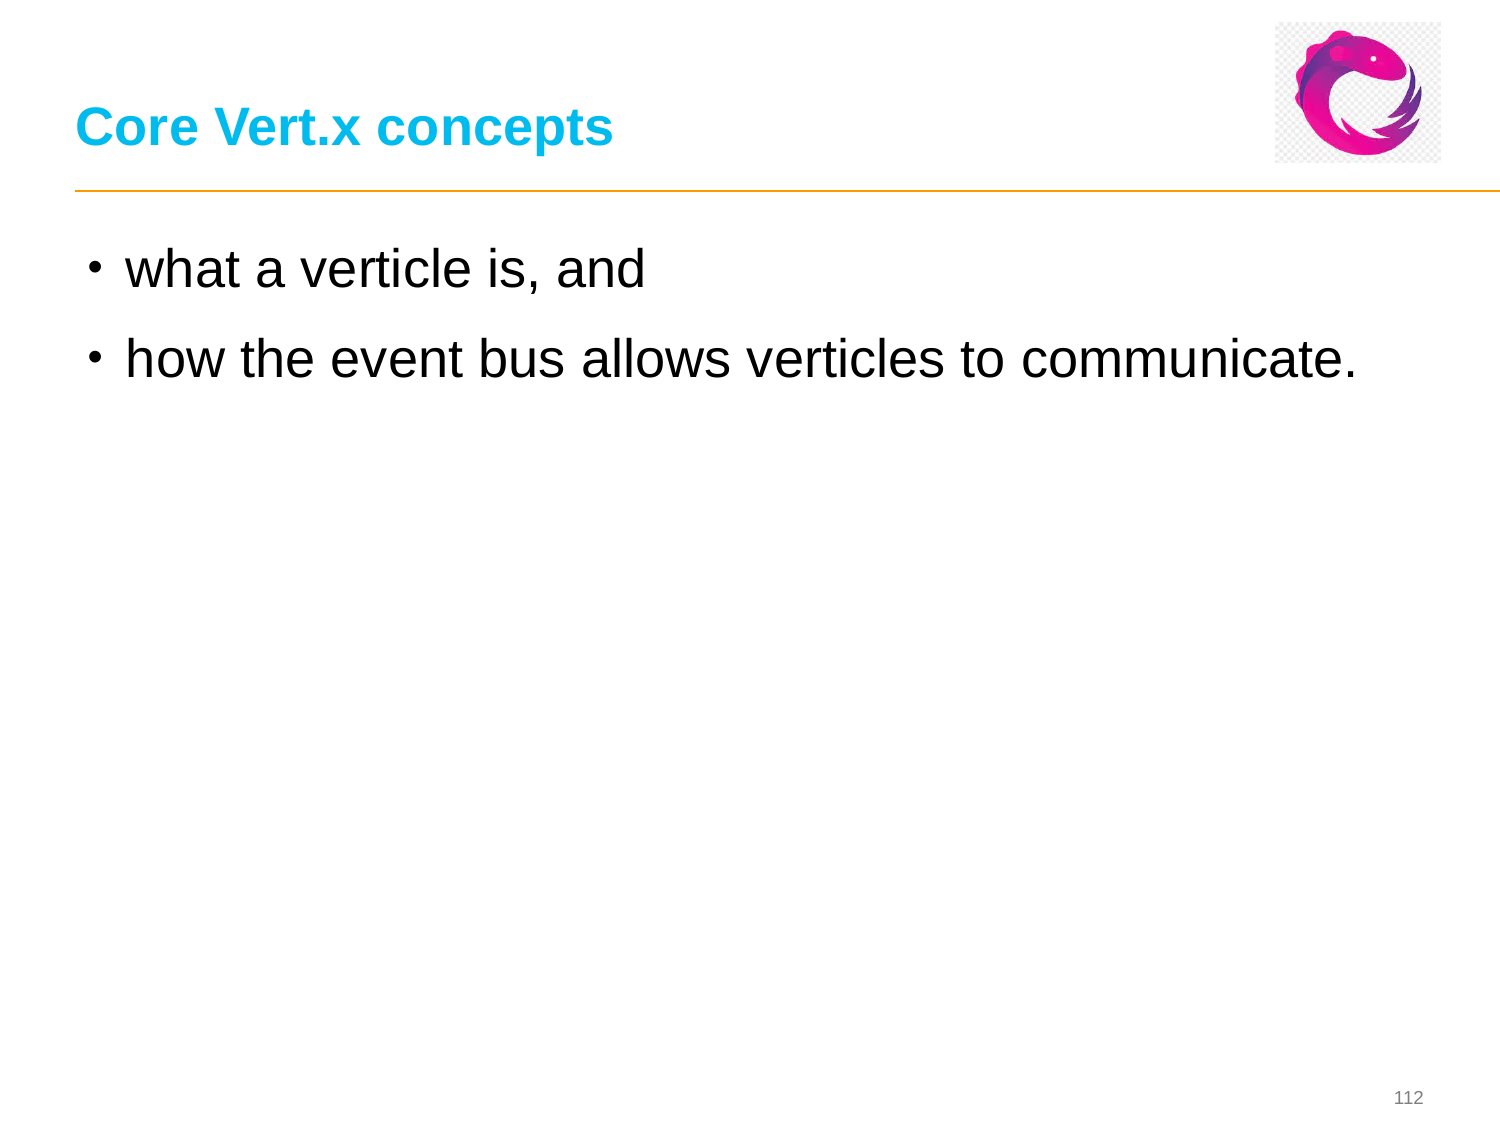

# Core Vert.x concepts
what a verticle is, and
how the event bus allows verticles to communicate.